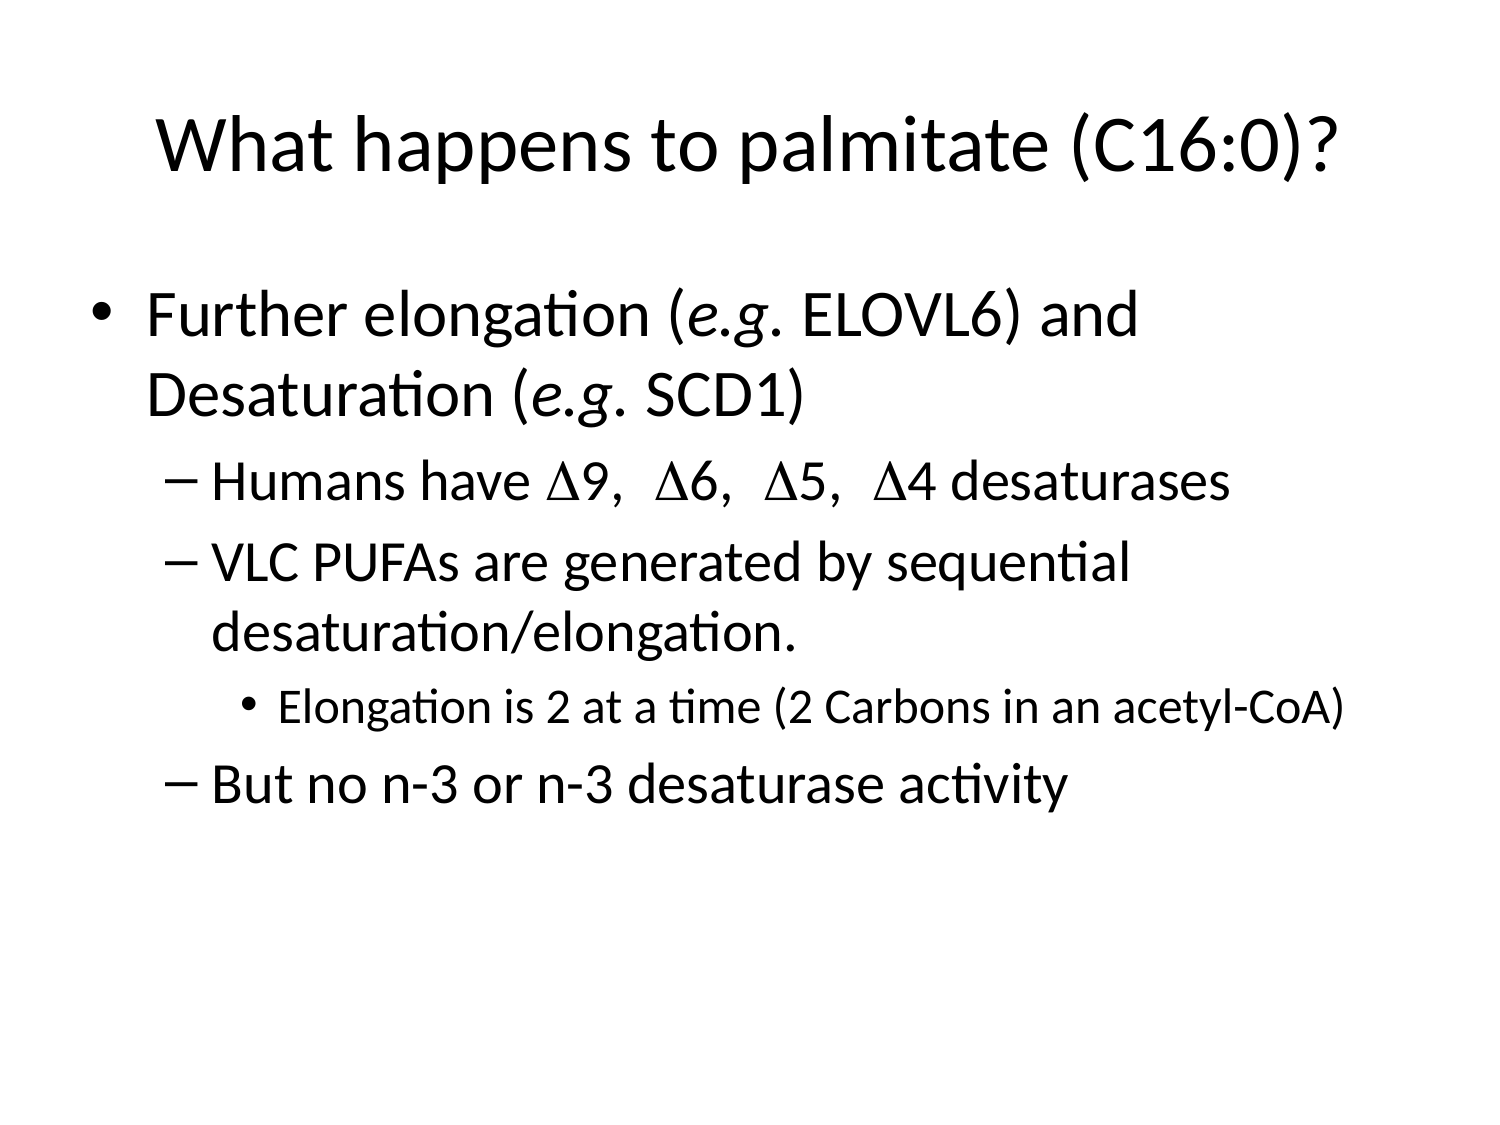

# What happens to palmitate (C16:0)?
Further elongation (e.g. ELOVL6) and Desaturation (e.g. SCD1)
Humans have Δ9, Δ6, Δ5, Δ4 desaturases
VLC PUFAs are generated by sequential desaturation/elongation.
Elongation is 2 at a time (2 Carbons in an acetyl-CoA)
But no n-3 or n-3 desaturase activity